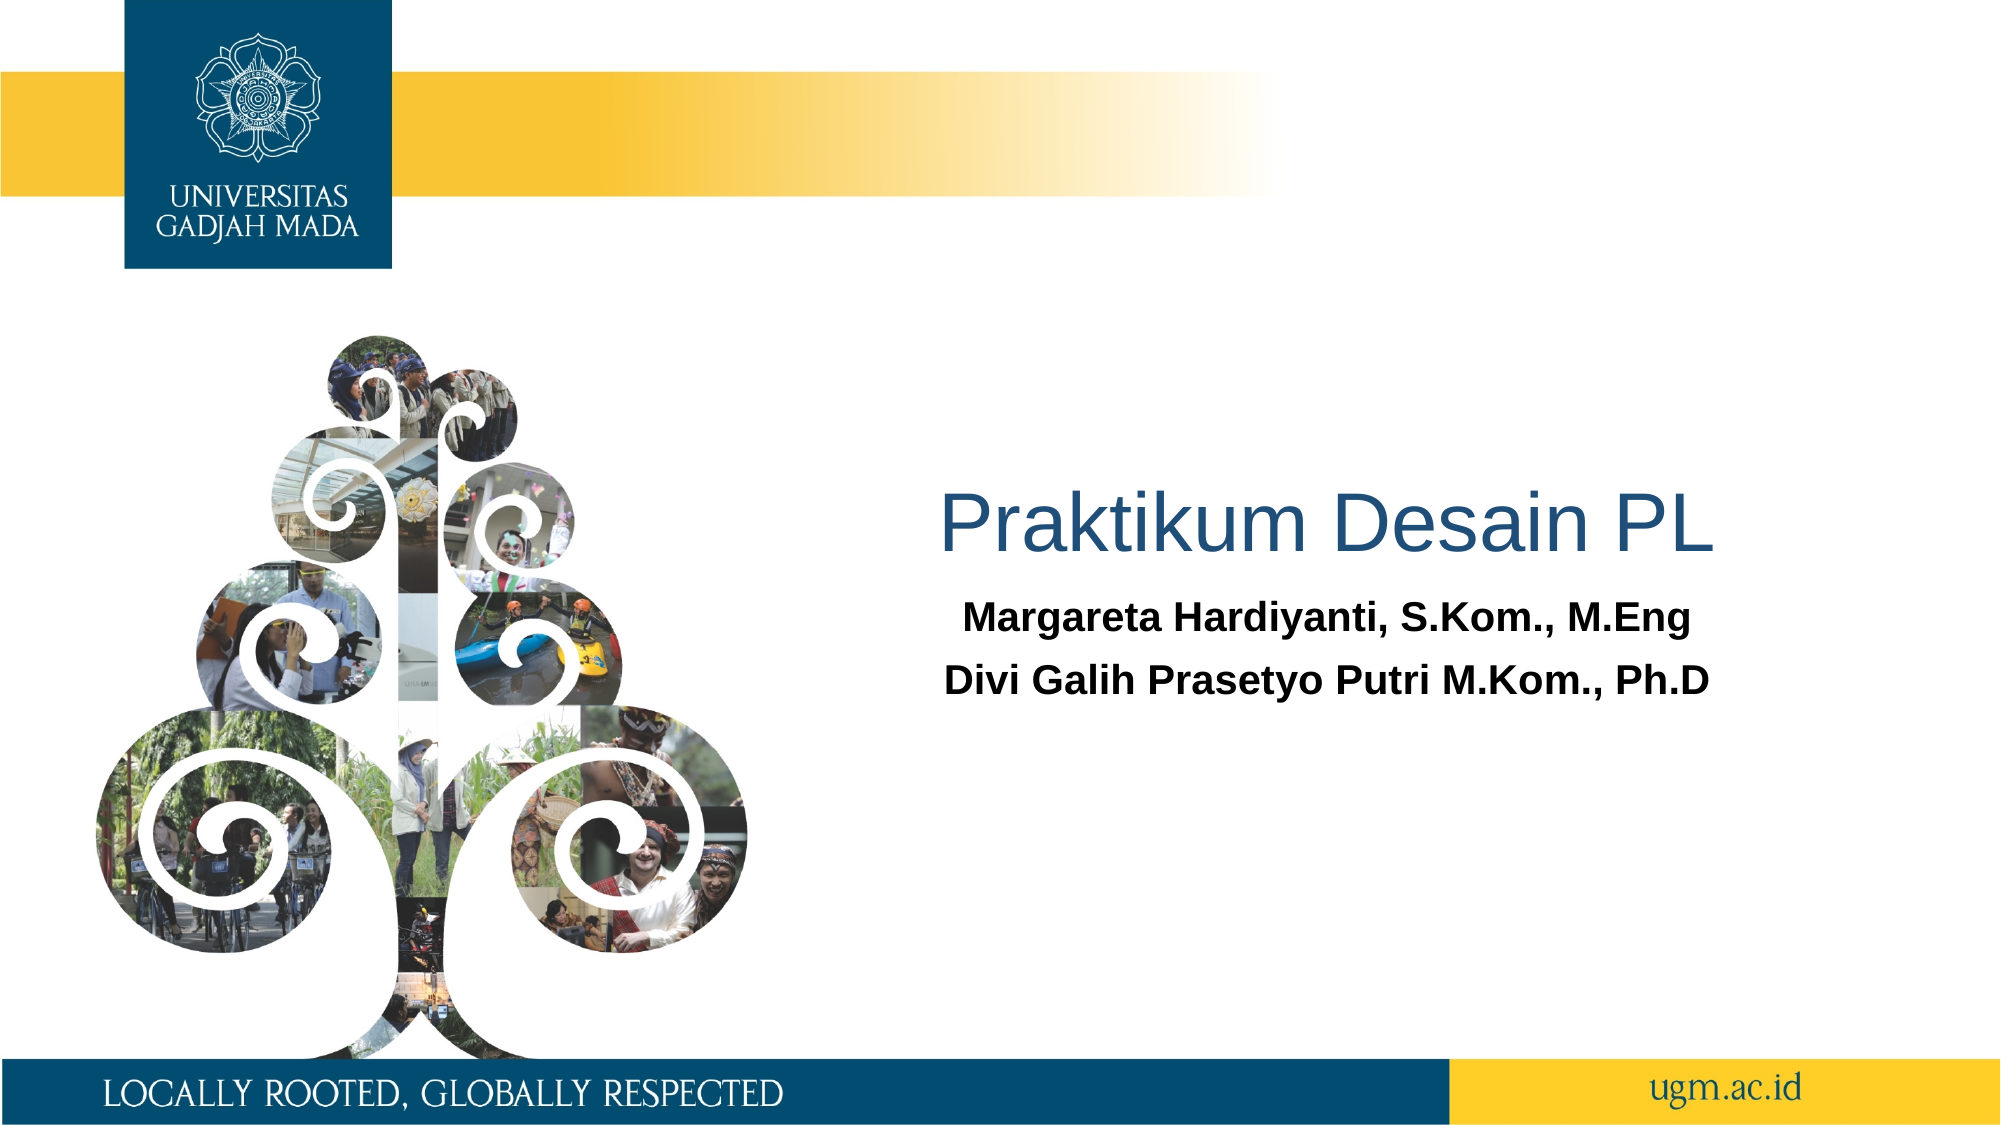

# Praktikum Desain PL
Margareta Hardiyanti, S.Kom., M.Eng
Divi Galih Prasetyo Putri M.Kom., Ph.D